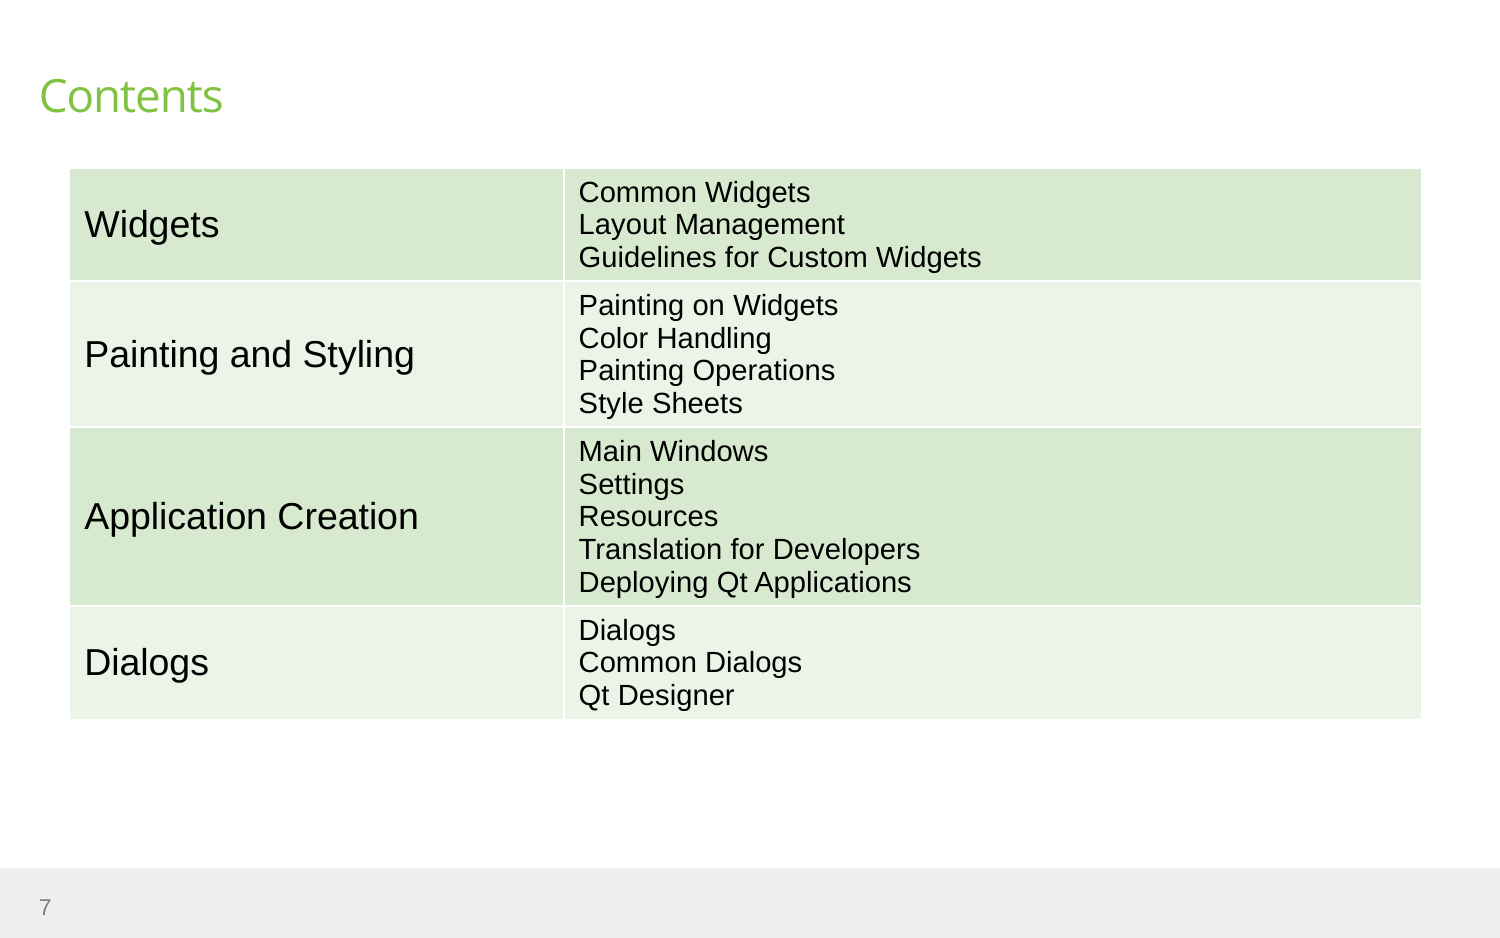

# Contents
| Widgets | Common Widgets Layout Management Guidelines for Custom Widgets |
| --- | --- |
| Painting and Styling | Painting on Widgets Color Handling Painting Operations Style Sheets |
| Application Creation | Main Windows Settings Resources Translation for Developers Deploying Qt Applications |
| Dialogs | Dialogs Common Dialogs Qt Designer |
7